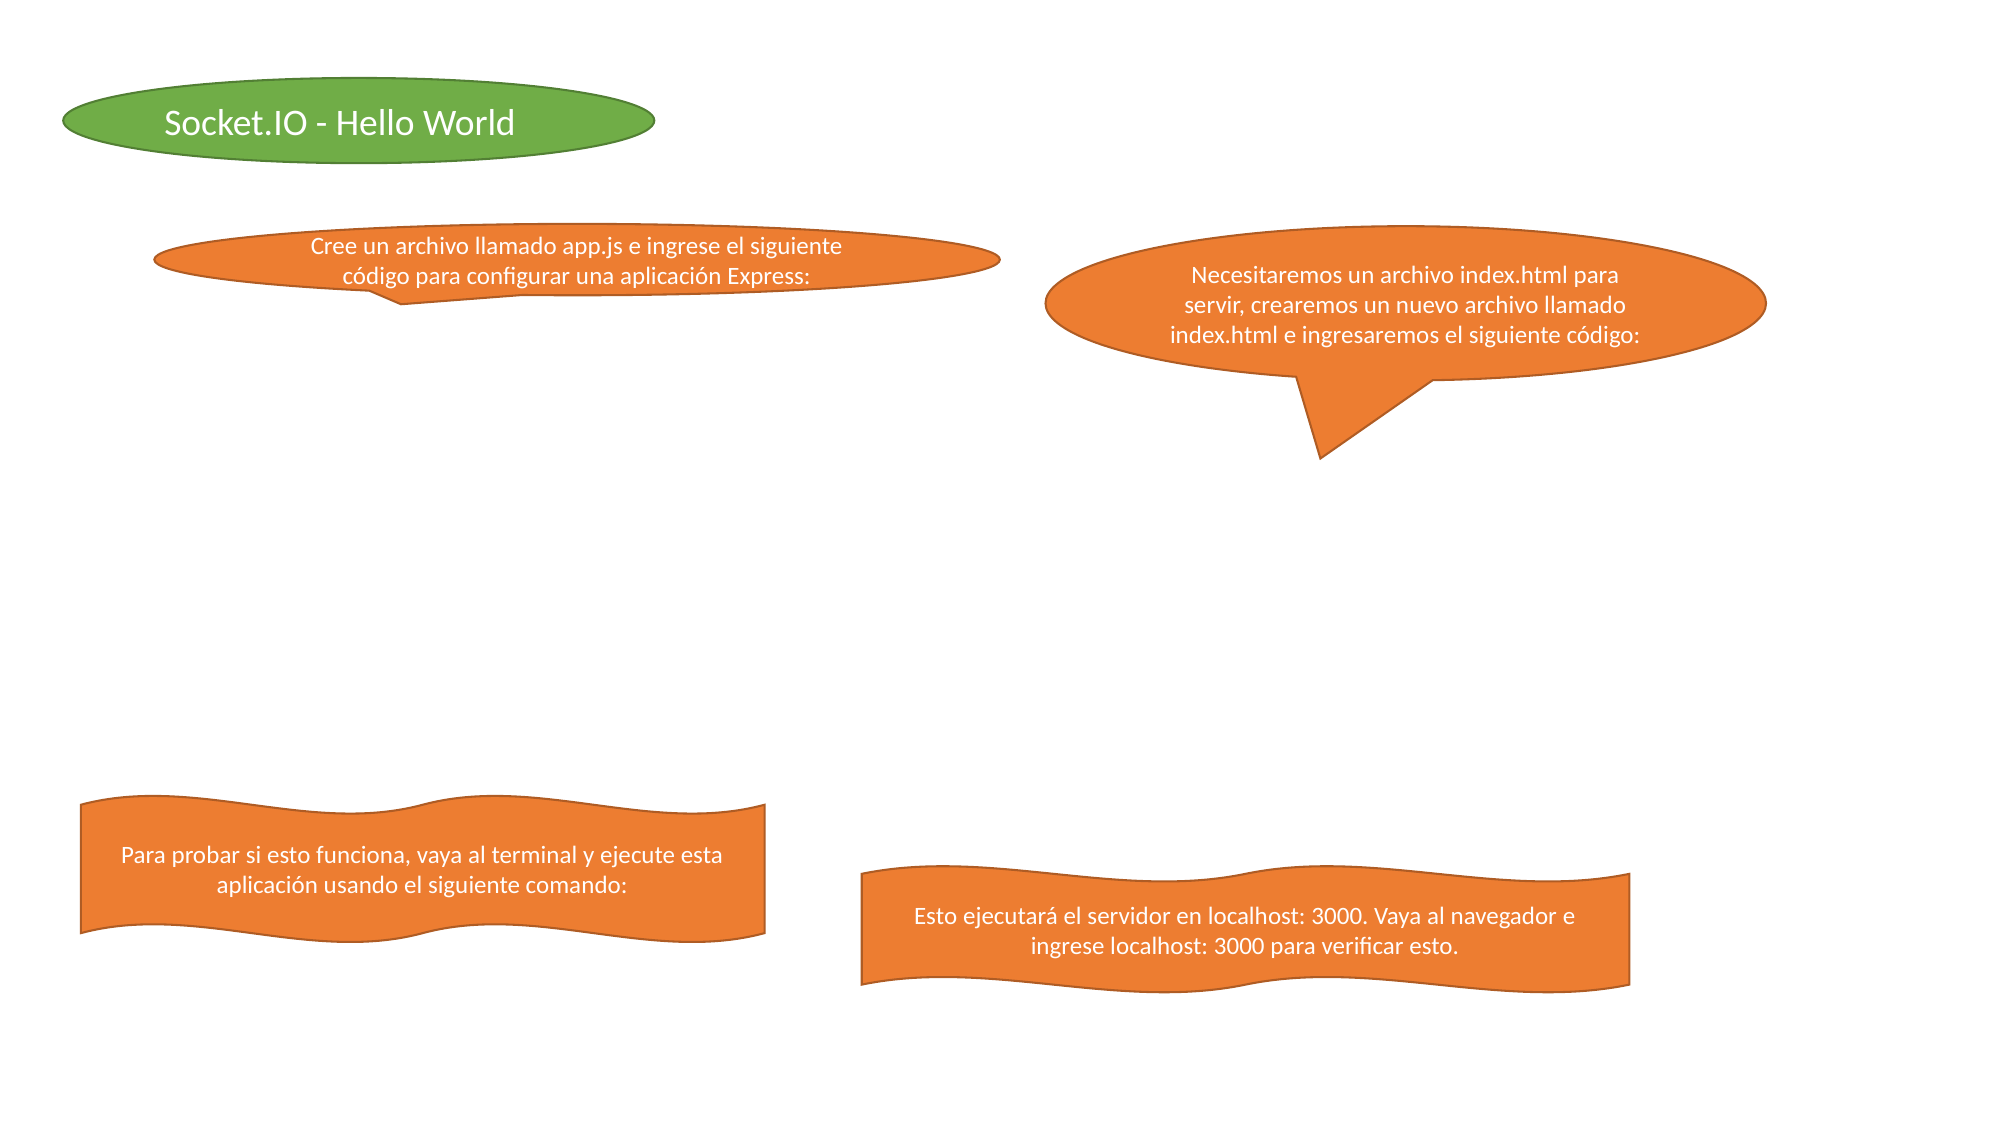

Socket.IO - Hello World
Cree un archivo llamado app.js e ingrese el siguiente código para configurar una aplicación Express:
Necesitaremos un archivo index.html para servir, crearemos un nuevo archivo llamado index.html e ingresaremos el siguiente código:

Para probar si esto funciona, vaya al terminal y ejecute esta aplicación usando el siguiente comando:
Esto ejecutará el servidor en localhost: 3000. Vaya al navegador e ingrese localhost: 3000 para verificar esto.